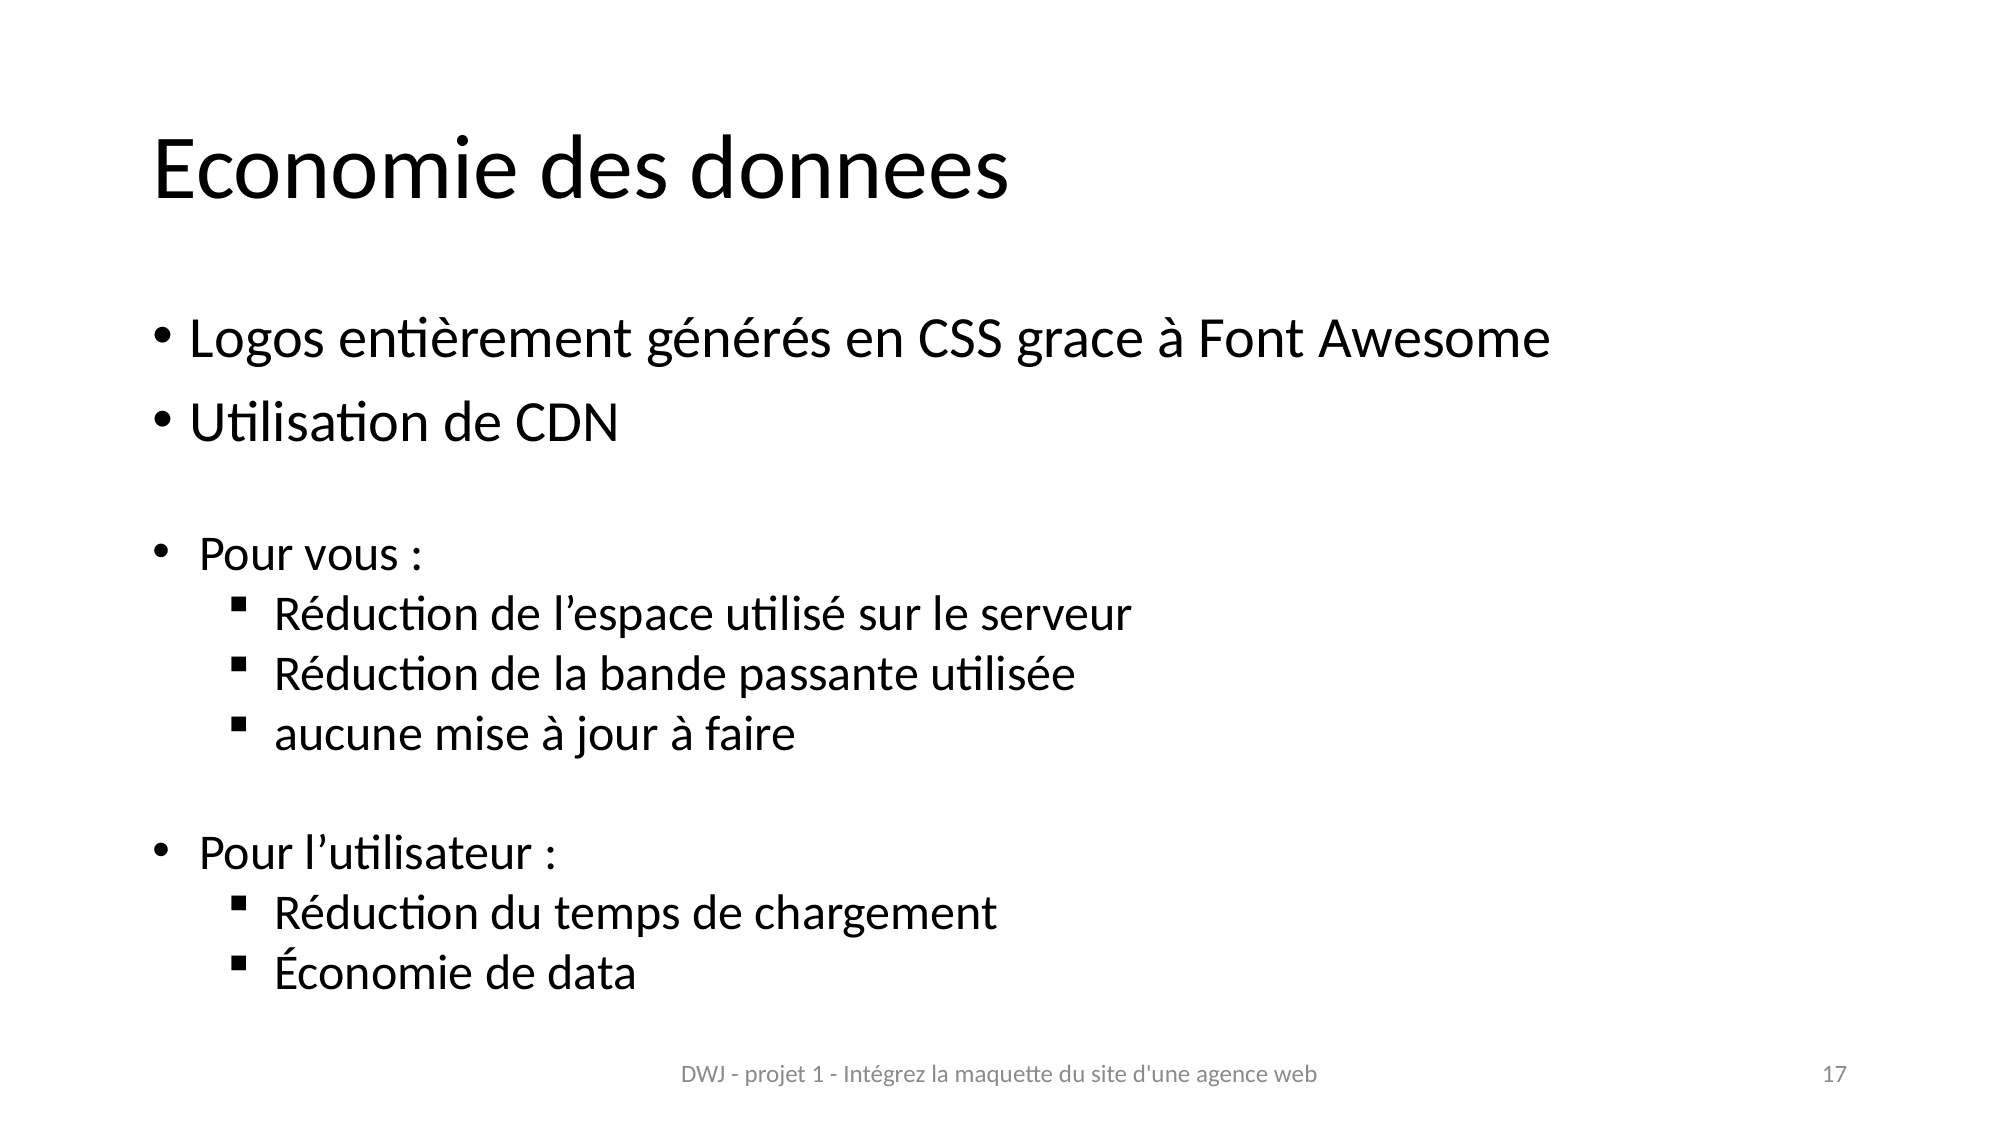

# Economie des donnees
Logos entièrement générés en CSS grace à Font Awesome
Utilisation de CDN

Pour vous :
Réduction de l’espace utilisé sur le serveur
Réduction de la bande passante utilisée
aucune mise à jour à faire
Pour l’utilisateur :
Réduction du temps de chargement
Économie de data

DWJ - projet 1 - Intégrez la maquette du site d'une agence web
17